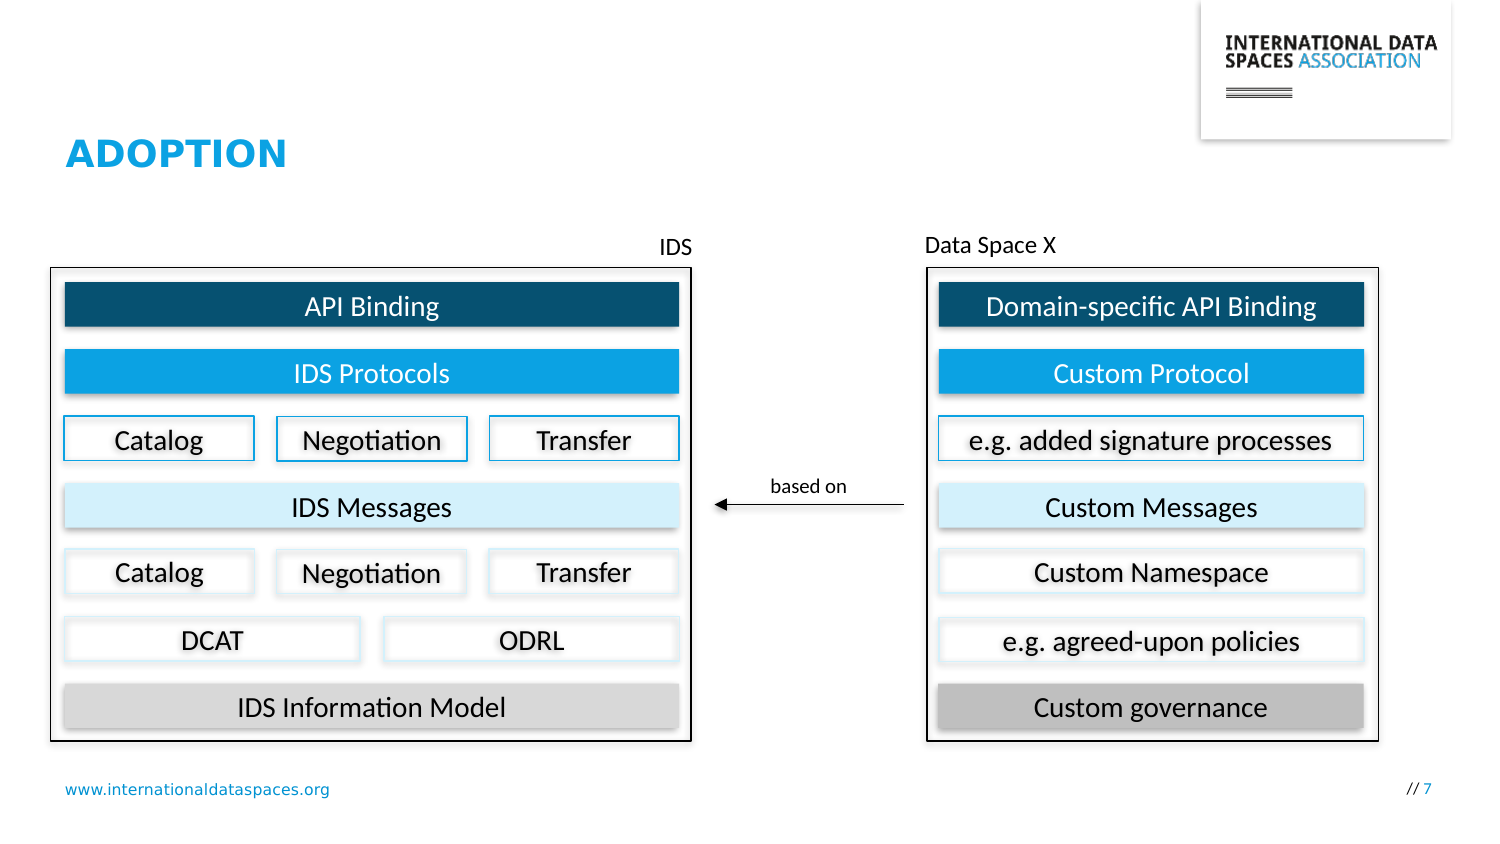

# Adoption
Data Space X
IDS

API Binding
Domain-specific API Binding
IDS Protocols
Custom Protocol
Catalog
Transfer
e.g. added signature processes
Negotiation
based on
IDS Messages
Custom Messages
Custom Namespace
Transfer
Catalog
Negotiation
DCAT
ODRL
e.g. agreed-upon policies
Custom governance
IDS Information Model